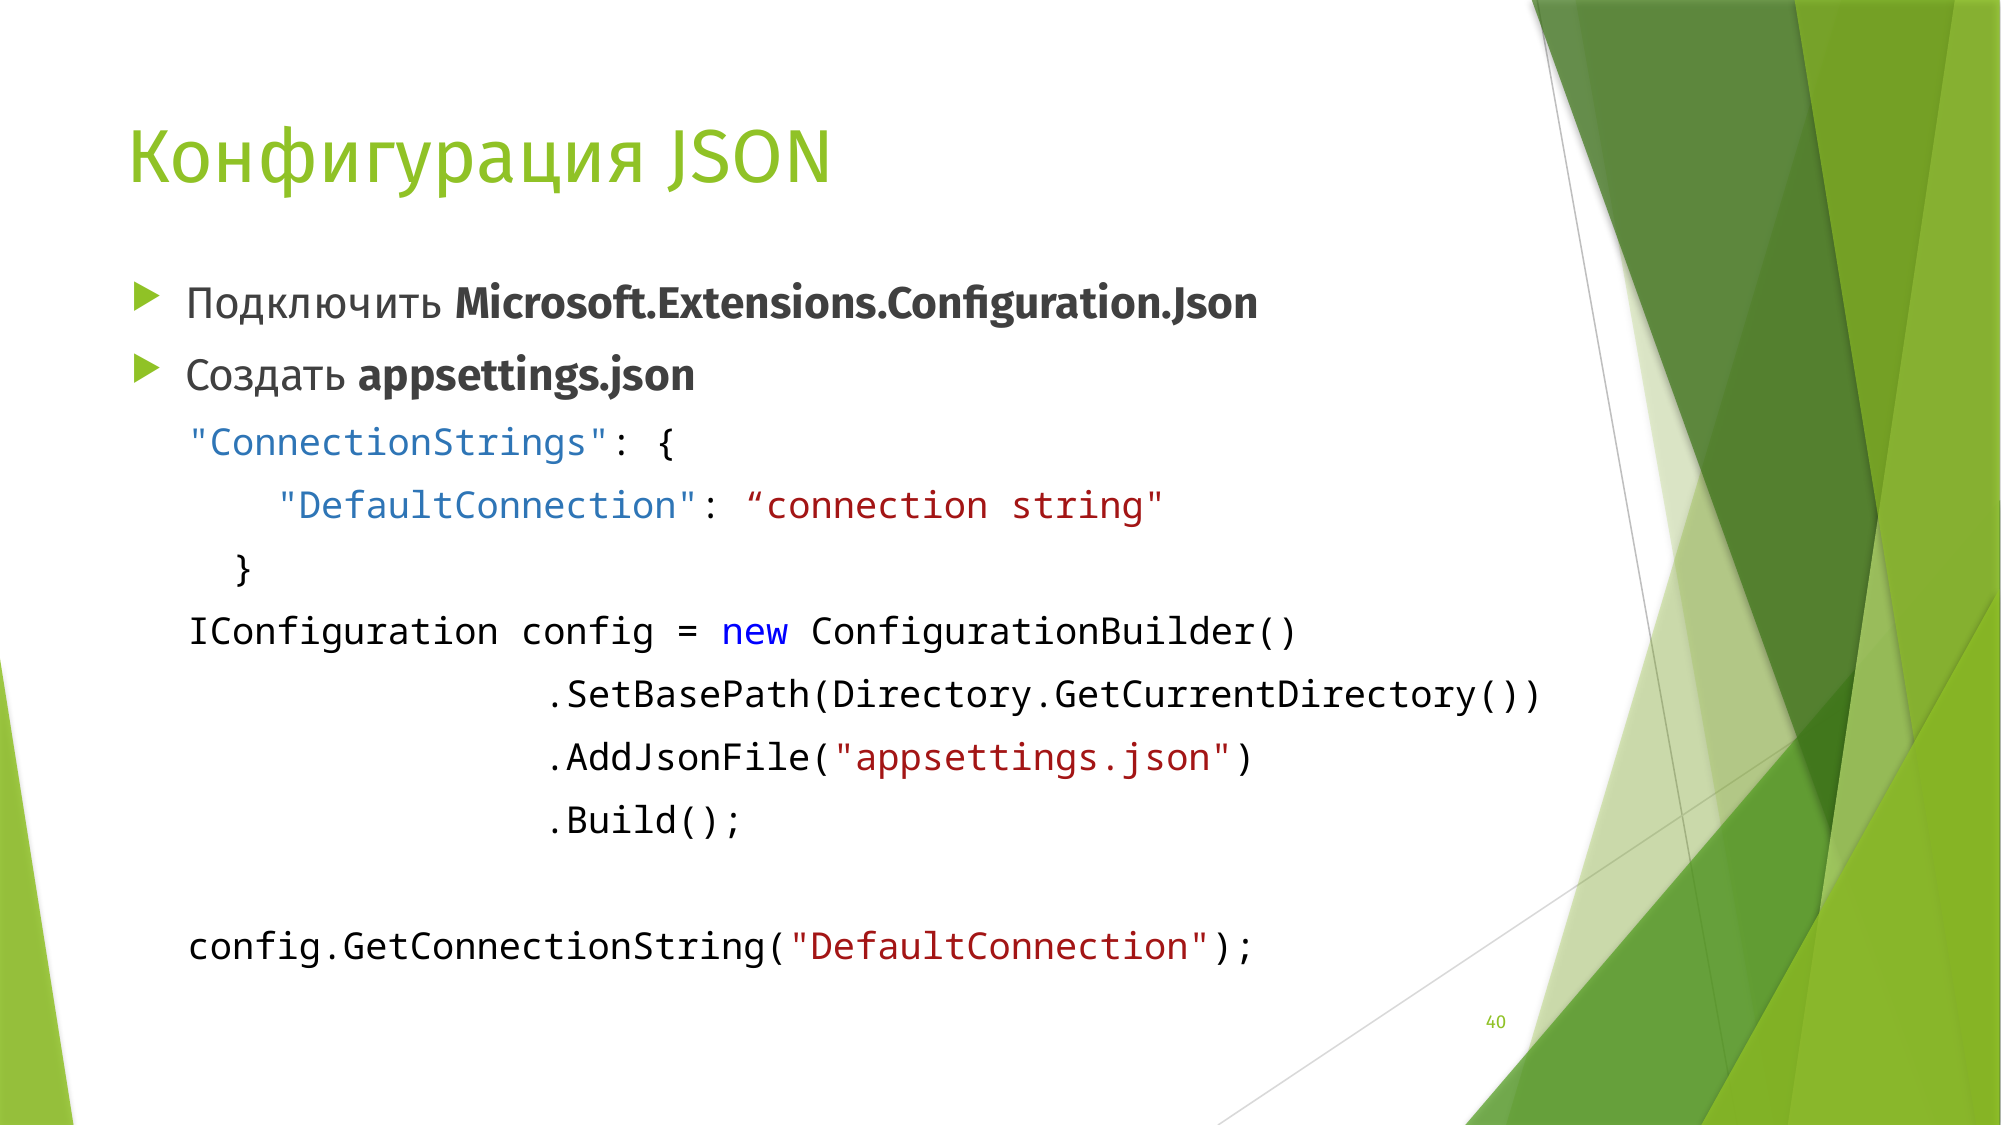

# Конфигурация JSON
Подключить Microsoft.Extensions.Configuration.Json
Создать appsettings.json
"ConnectionStrings": {
    "DefaultConnection": “connection string"
  }
IConfiguration config = new ConfigurationBuilder()
                .SetBasePath(Directory.GetCurrentDirectory())
                .AddJsonFile("appsettings.json")
                .Build();

config.GetConnectionString("DefaultConnection");
40